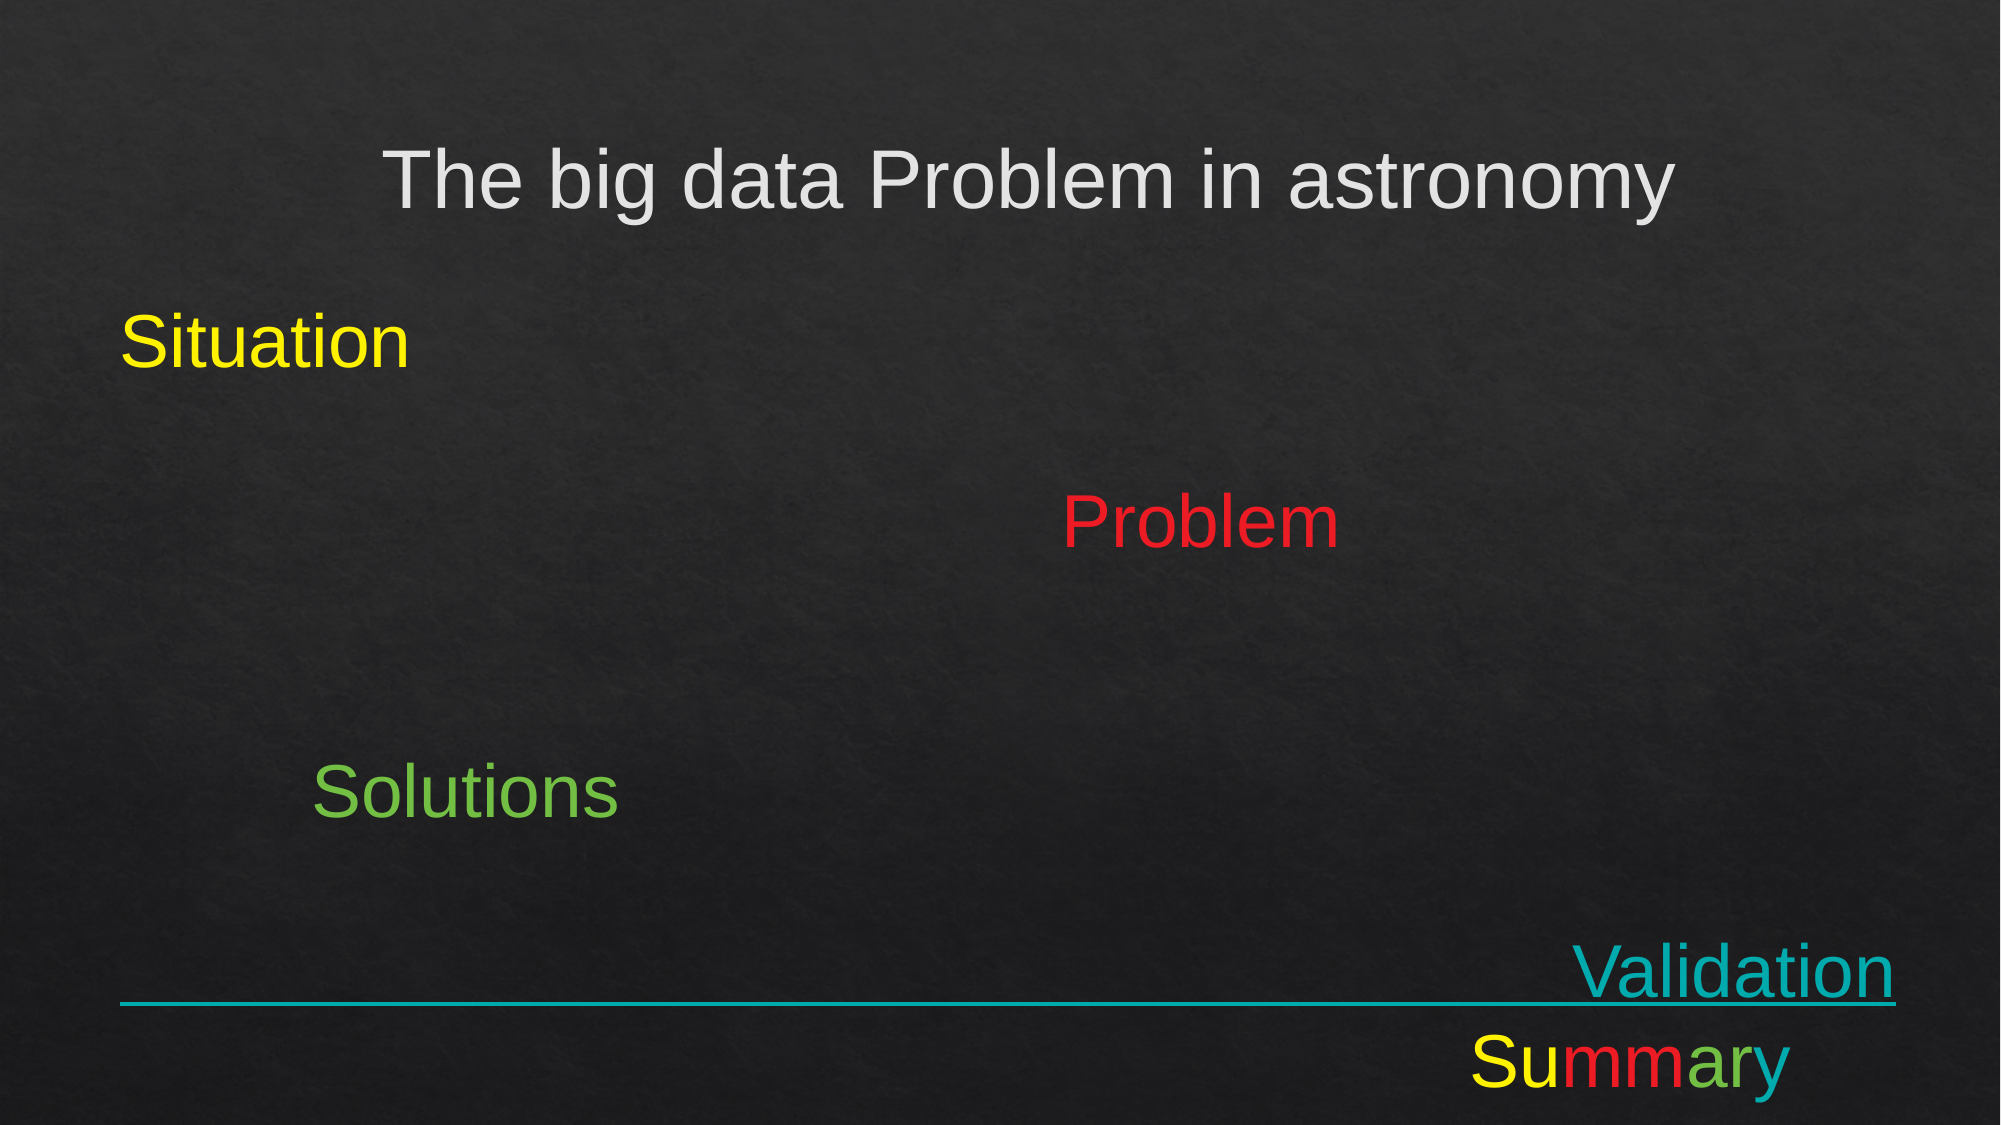

The big data Problem in astronomy
Situation

						  Problem

												  Solutions

                                                                      Validation
									Summary